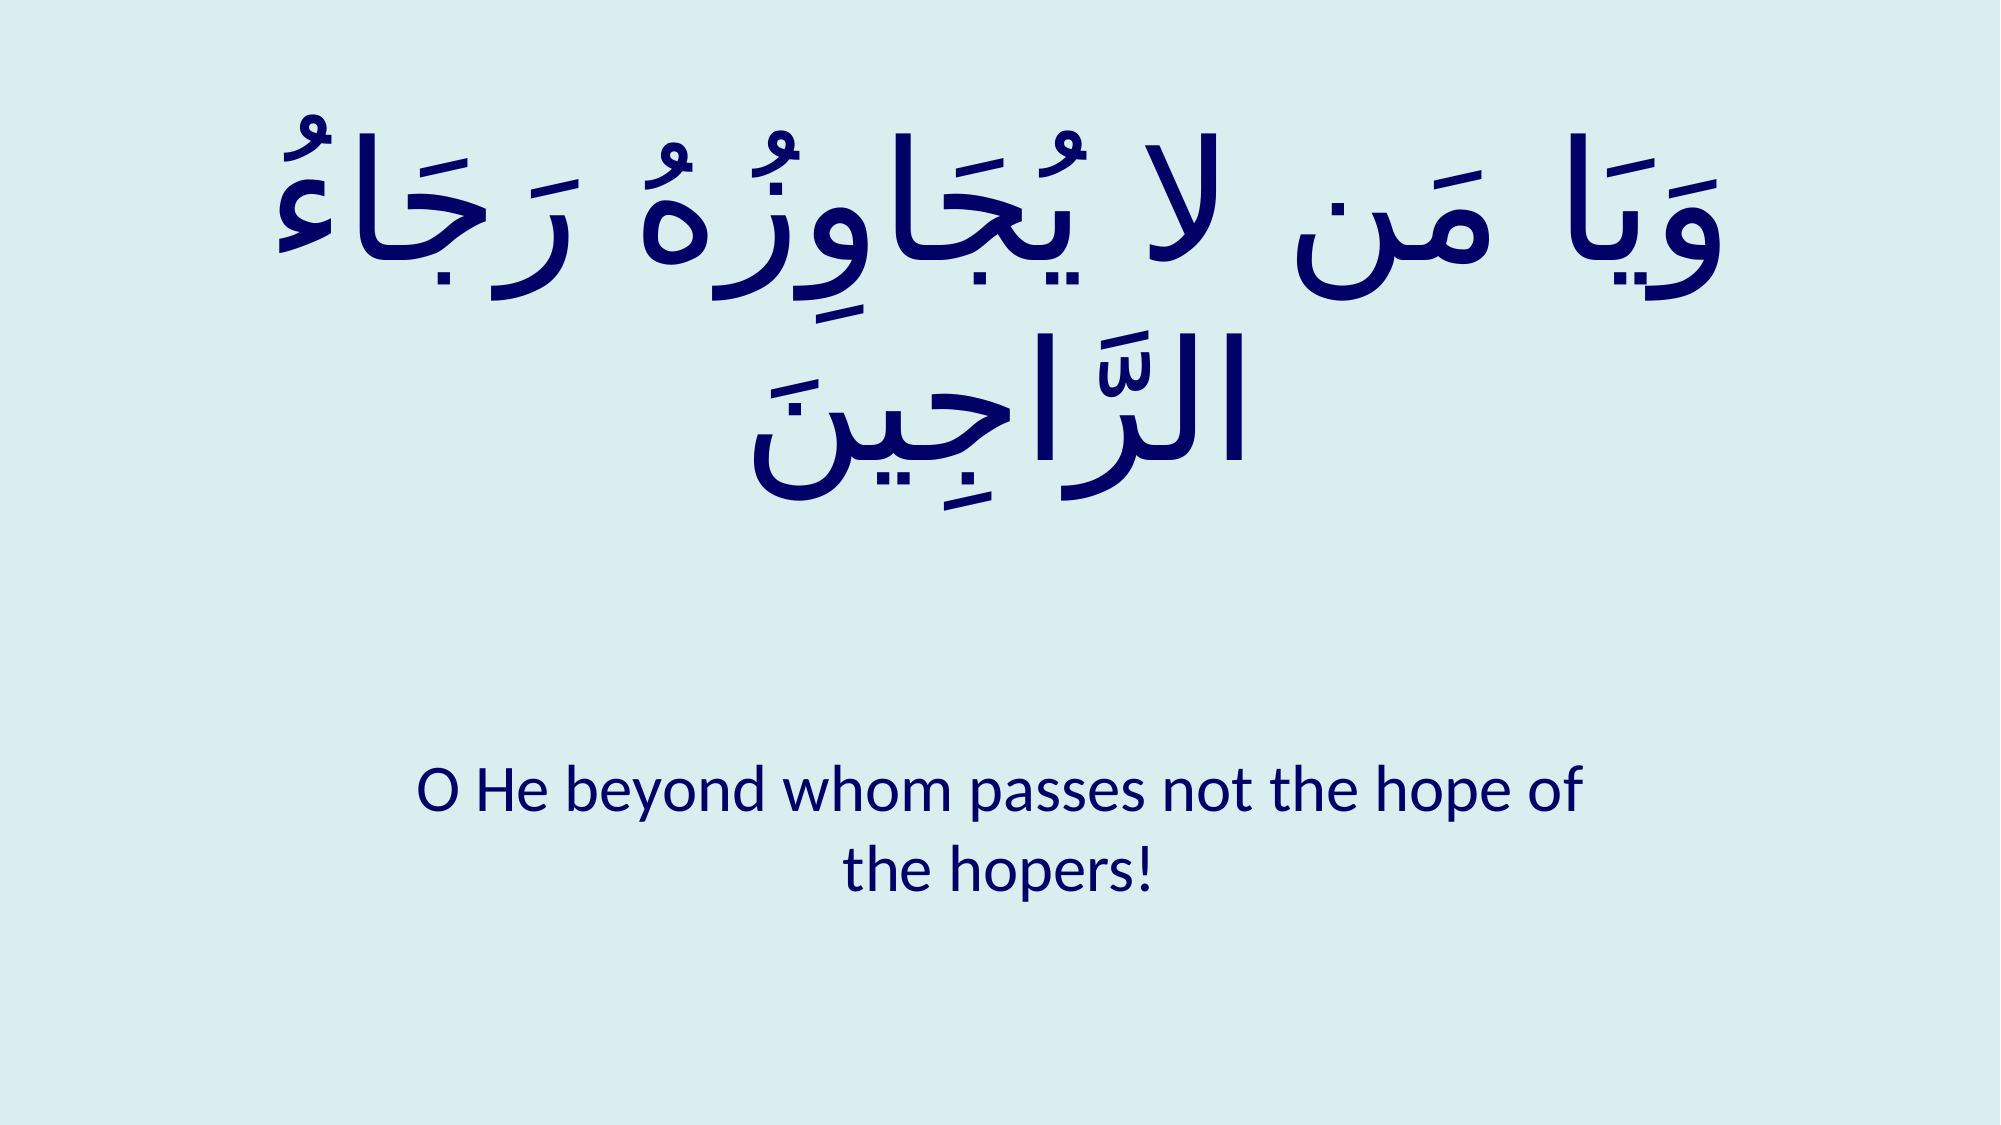

# وَيَا مَن لا يُجَاوِزُهُ رَجَاءُ الرَّاجِينَ
O He beyond whom passes not the hope of the hopers!